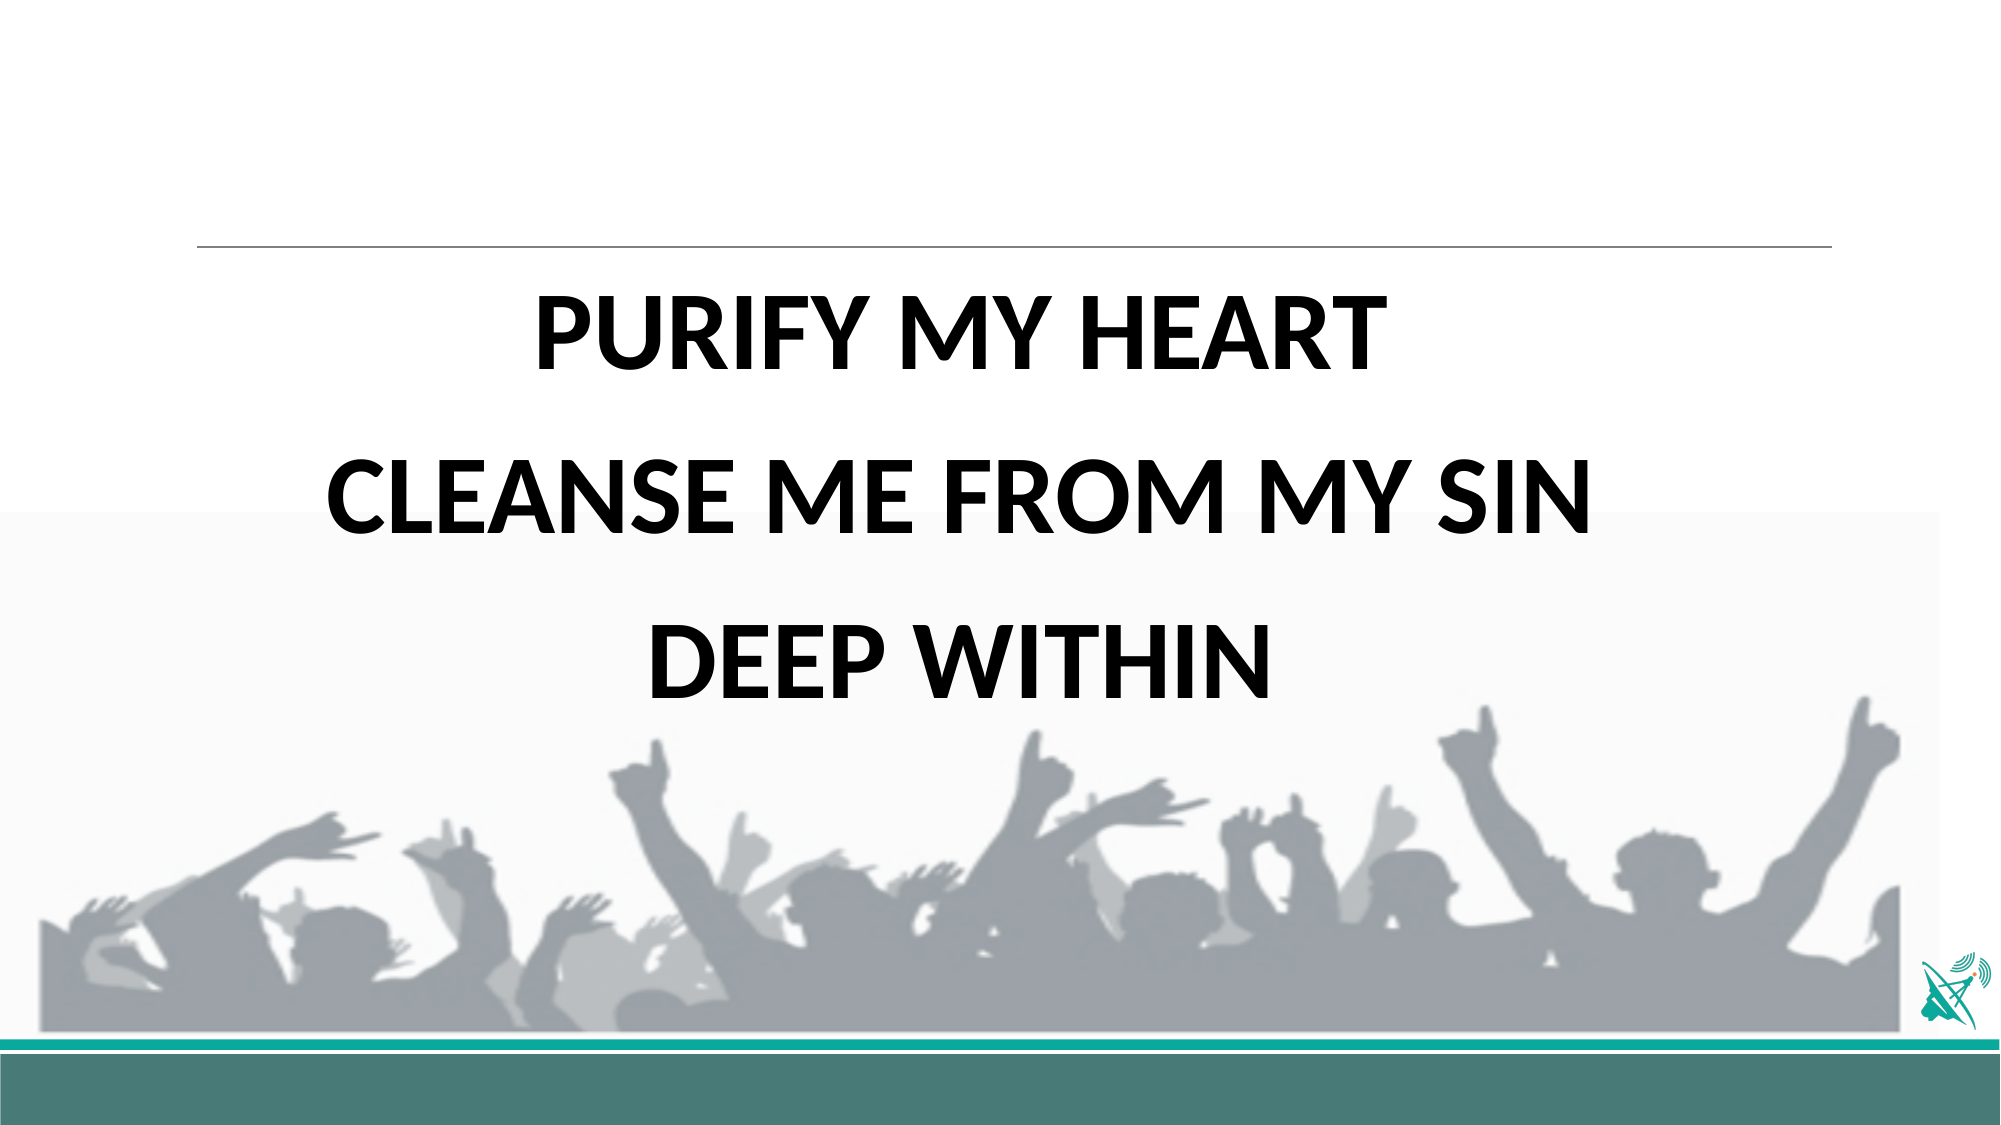

PURIFY MY HEART
CLEANSE ME FROM MY SIN
DEEP WITHIN